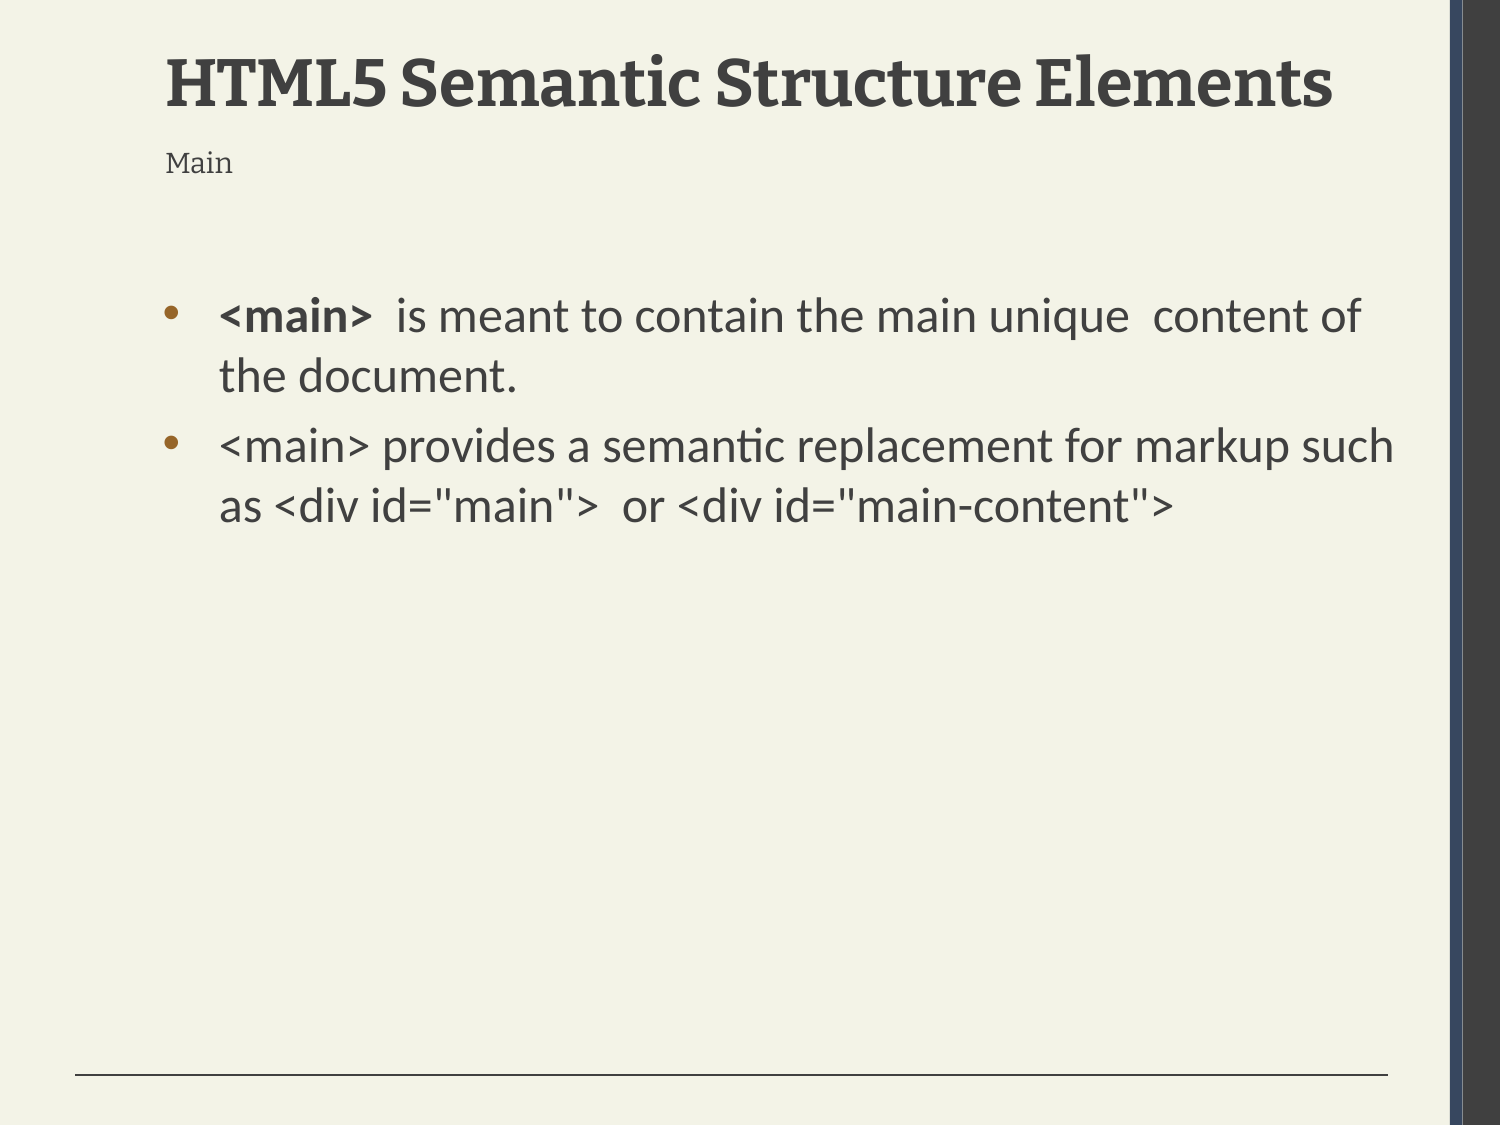

# HTML5 Semantic Structure Elements
Main
<main>  is meant to contain the main unique  content of the document.
<main> provides a semantic replacement for markup such as <div id="main">  or <div id="main-content">